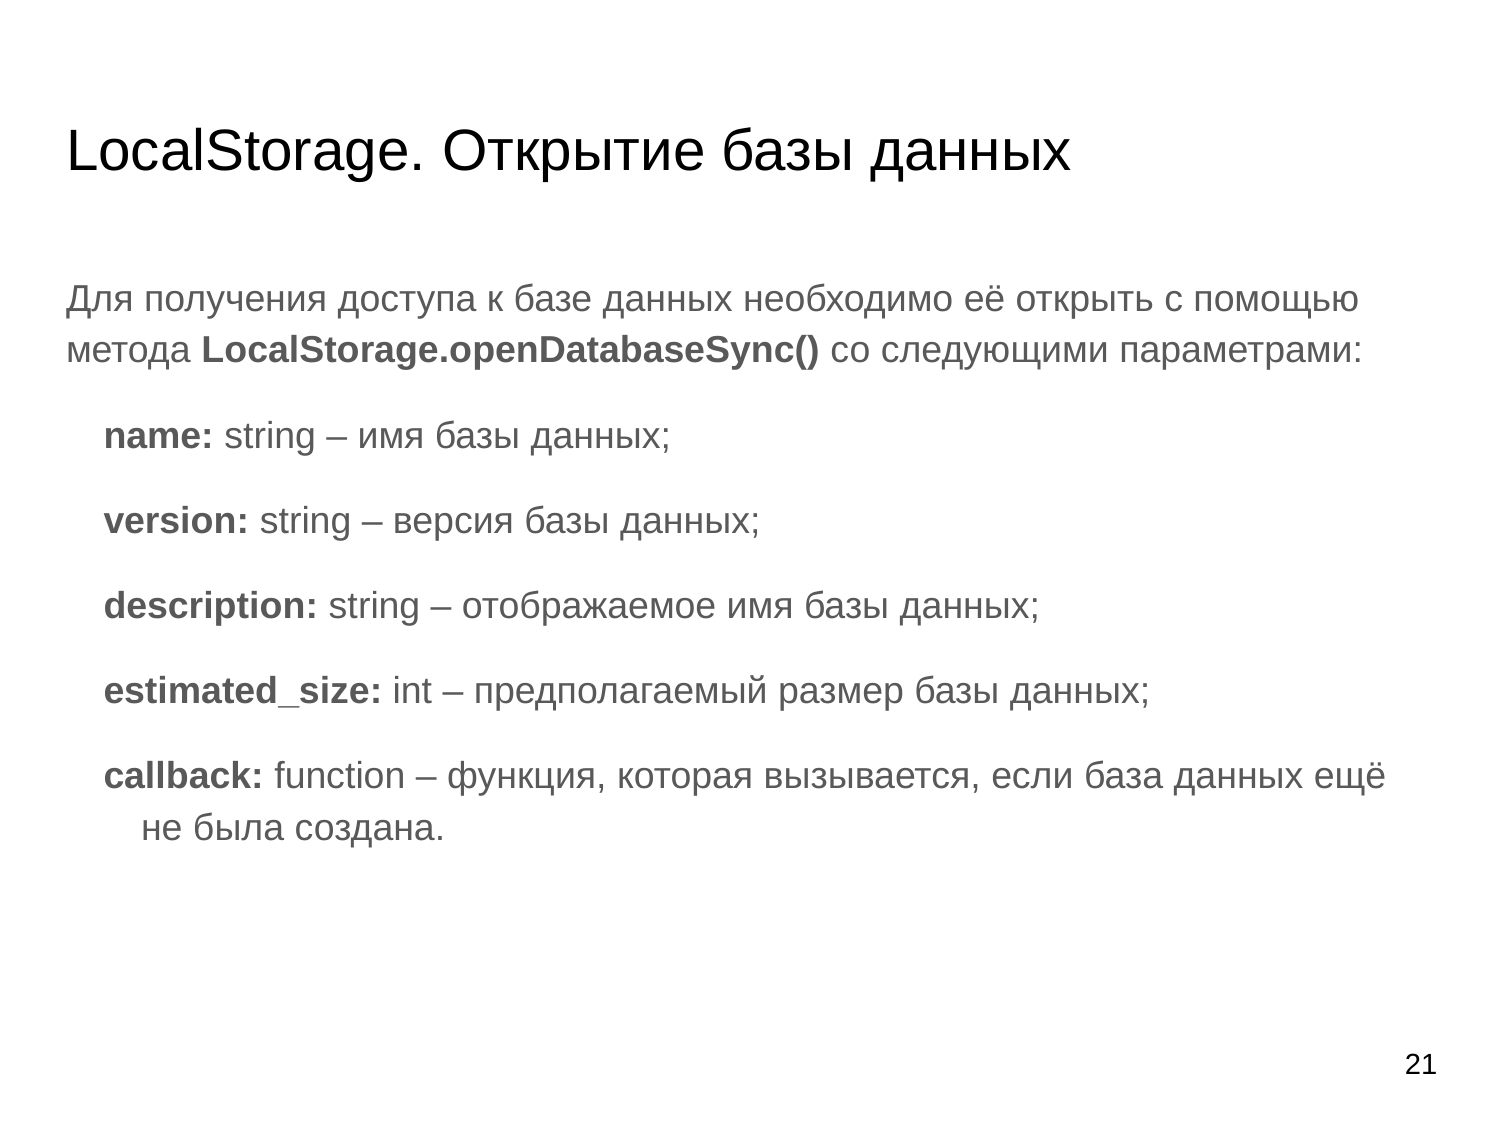

# LocalStorage. Открытие базы данных
Для получения доступа к базе данных необходимо её открыть с помощью метода LocalStorage.openDatabaseSync() со следующими параметрами:
name: string – имя базы данных;
version: string – версия базы данных;
description: string – отображаемое имя базы данных;
estimated_size: int – предполагаемый размер базы данных;
callback: function – функция, которая вызывается, если база данных ещё не была создана.

21